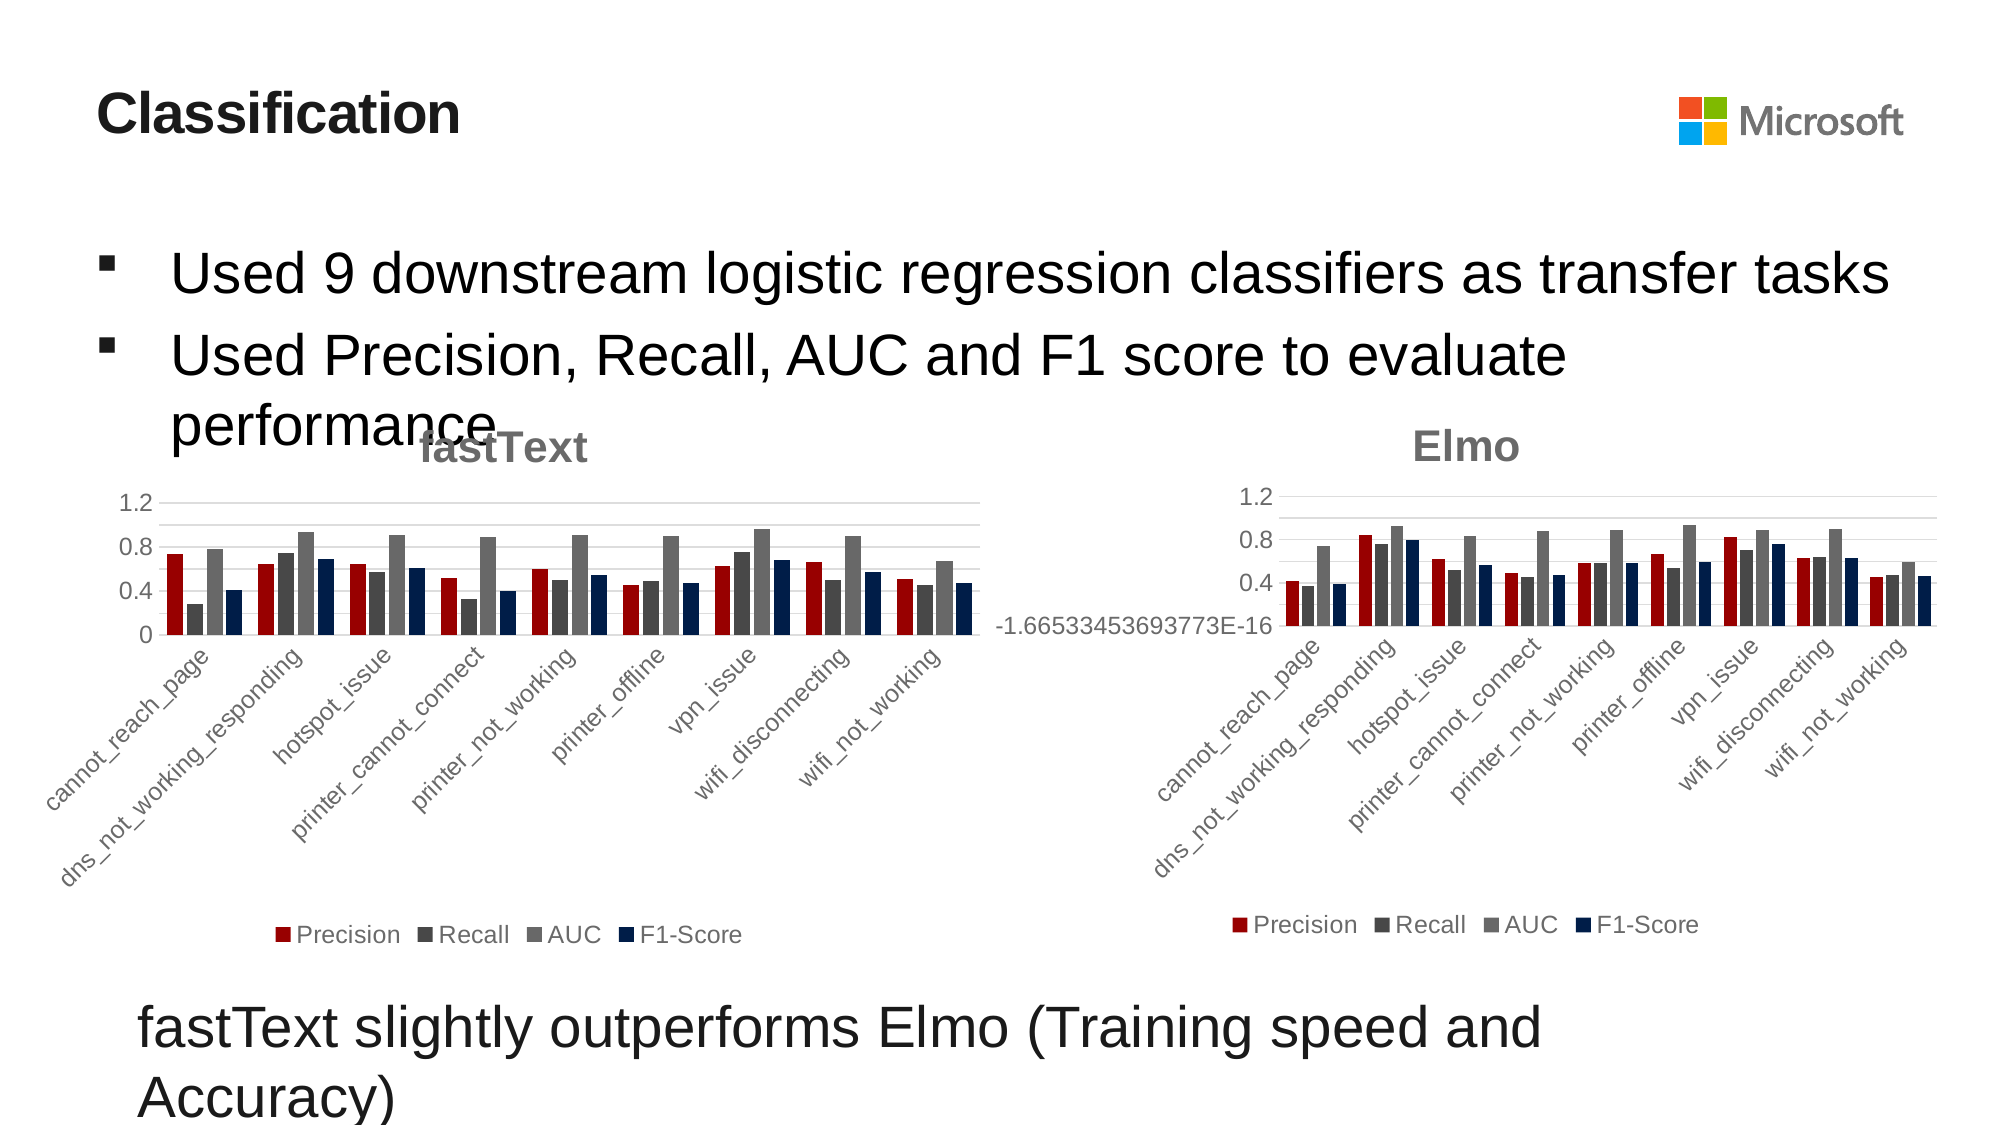

# Classification
Used 9 downstream logistic regression classifiers as transfer tasks
Used Precision, Recall, AUC and F1 score to evaluate performance

### Chart: Elmo

| Category | Precision | Recall | AUC | F1-Score |
|---|---|---|---|---|
| cannot_reach_page | 0.418611784378 | 0.367713515666 | 0.742607882826 | 0.391440810073 |
| dns_not_working_responding | 0.846578722829 | 0.761829385139 | 0.925024164586 | 0.799504576431 |
| hotspot_issue | 0.618789162895 | 0.515241711749 | 0.832191590895 | 0.561867043163 |
| printer_cannot_connect | 0.486821890824 | 0.458329208875 | 0.87702874418 | 0.47062901041 |
| printer_not_working | 0.579983647981 | 0.583975097076 | 0.888178241921 | 0.581431279103 |
| printer_offline | 0.668529166052 | 0.540760561296 | 0.935524525478 | 0.594929971989 |
| vpn_issue | 0.824303332136 | 0.709044473854 | 0.892452604306 | 0.76049137729 |
| wifi_disconnecting | 0.629976342505 | 0.639115497168 | 0.898896061483 | 0.633397025218 |
| wifi_not_working | 0.455193152372 | 0.46896212712 | 0.594175970167 | 0.461741648187 |

### Chart: fastText

| Category | Precision | Recall | AUC | F1-Score |
|---|---|---|---|---|
| cannot_reach_page | 0.74112220655 | 0.287434732099 | 0.784663651348 | 0.414026954519 |
| dns_not_working_responding | 0.64684170193 | 0.744185396688 | 0.933429354138 | 0.691896959875 |
| hotspot_issue | 0.651141566265 | 0.576160133066 | 0.912163328468 | 0.607431413164 |
| printer_cannot_connect | 0.5191330506328 | 0.3313536364277 | 0.888508365528 | 0.403043909487 |
| printer_not_working | 0.60604431468 | 0.503792398258 | 0.907559268633 | 0.548720936304 |
| printer_offline | 0.458653626426 | 0.493635818305 | 0.903152006204 | 0.474126706848 |
| vpn_issue | 0.632381137658 | 0.753338826875 | 0.967576762334 | 0.687125191686 |
| wifi_disconnecting | 0.662113025505 | 0.504653472089 | 0.896859031735 | 0.571463318825 |
| wifi_not_working | 0.513015980295 | 0.453715943266 | 0.673361354921 | 0.479214039303 |
fastText slightly outperforms Elmo (Training speed and Accuracy)